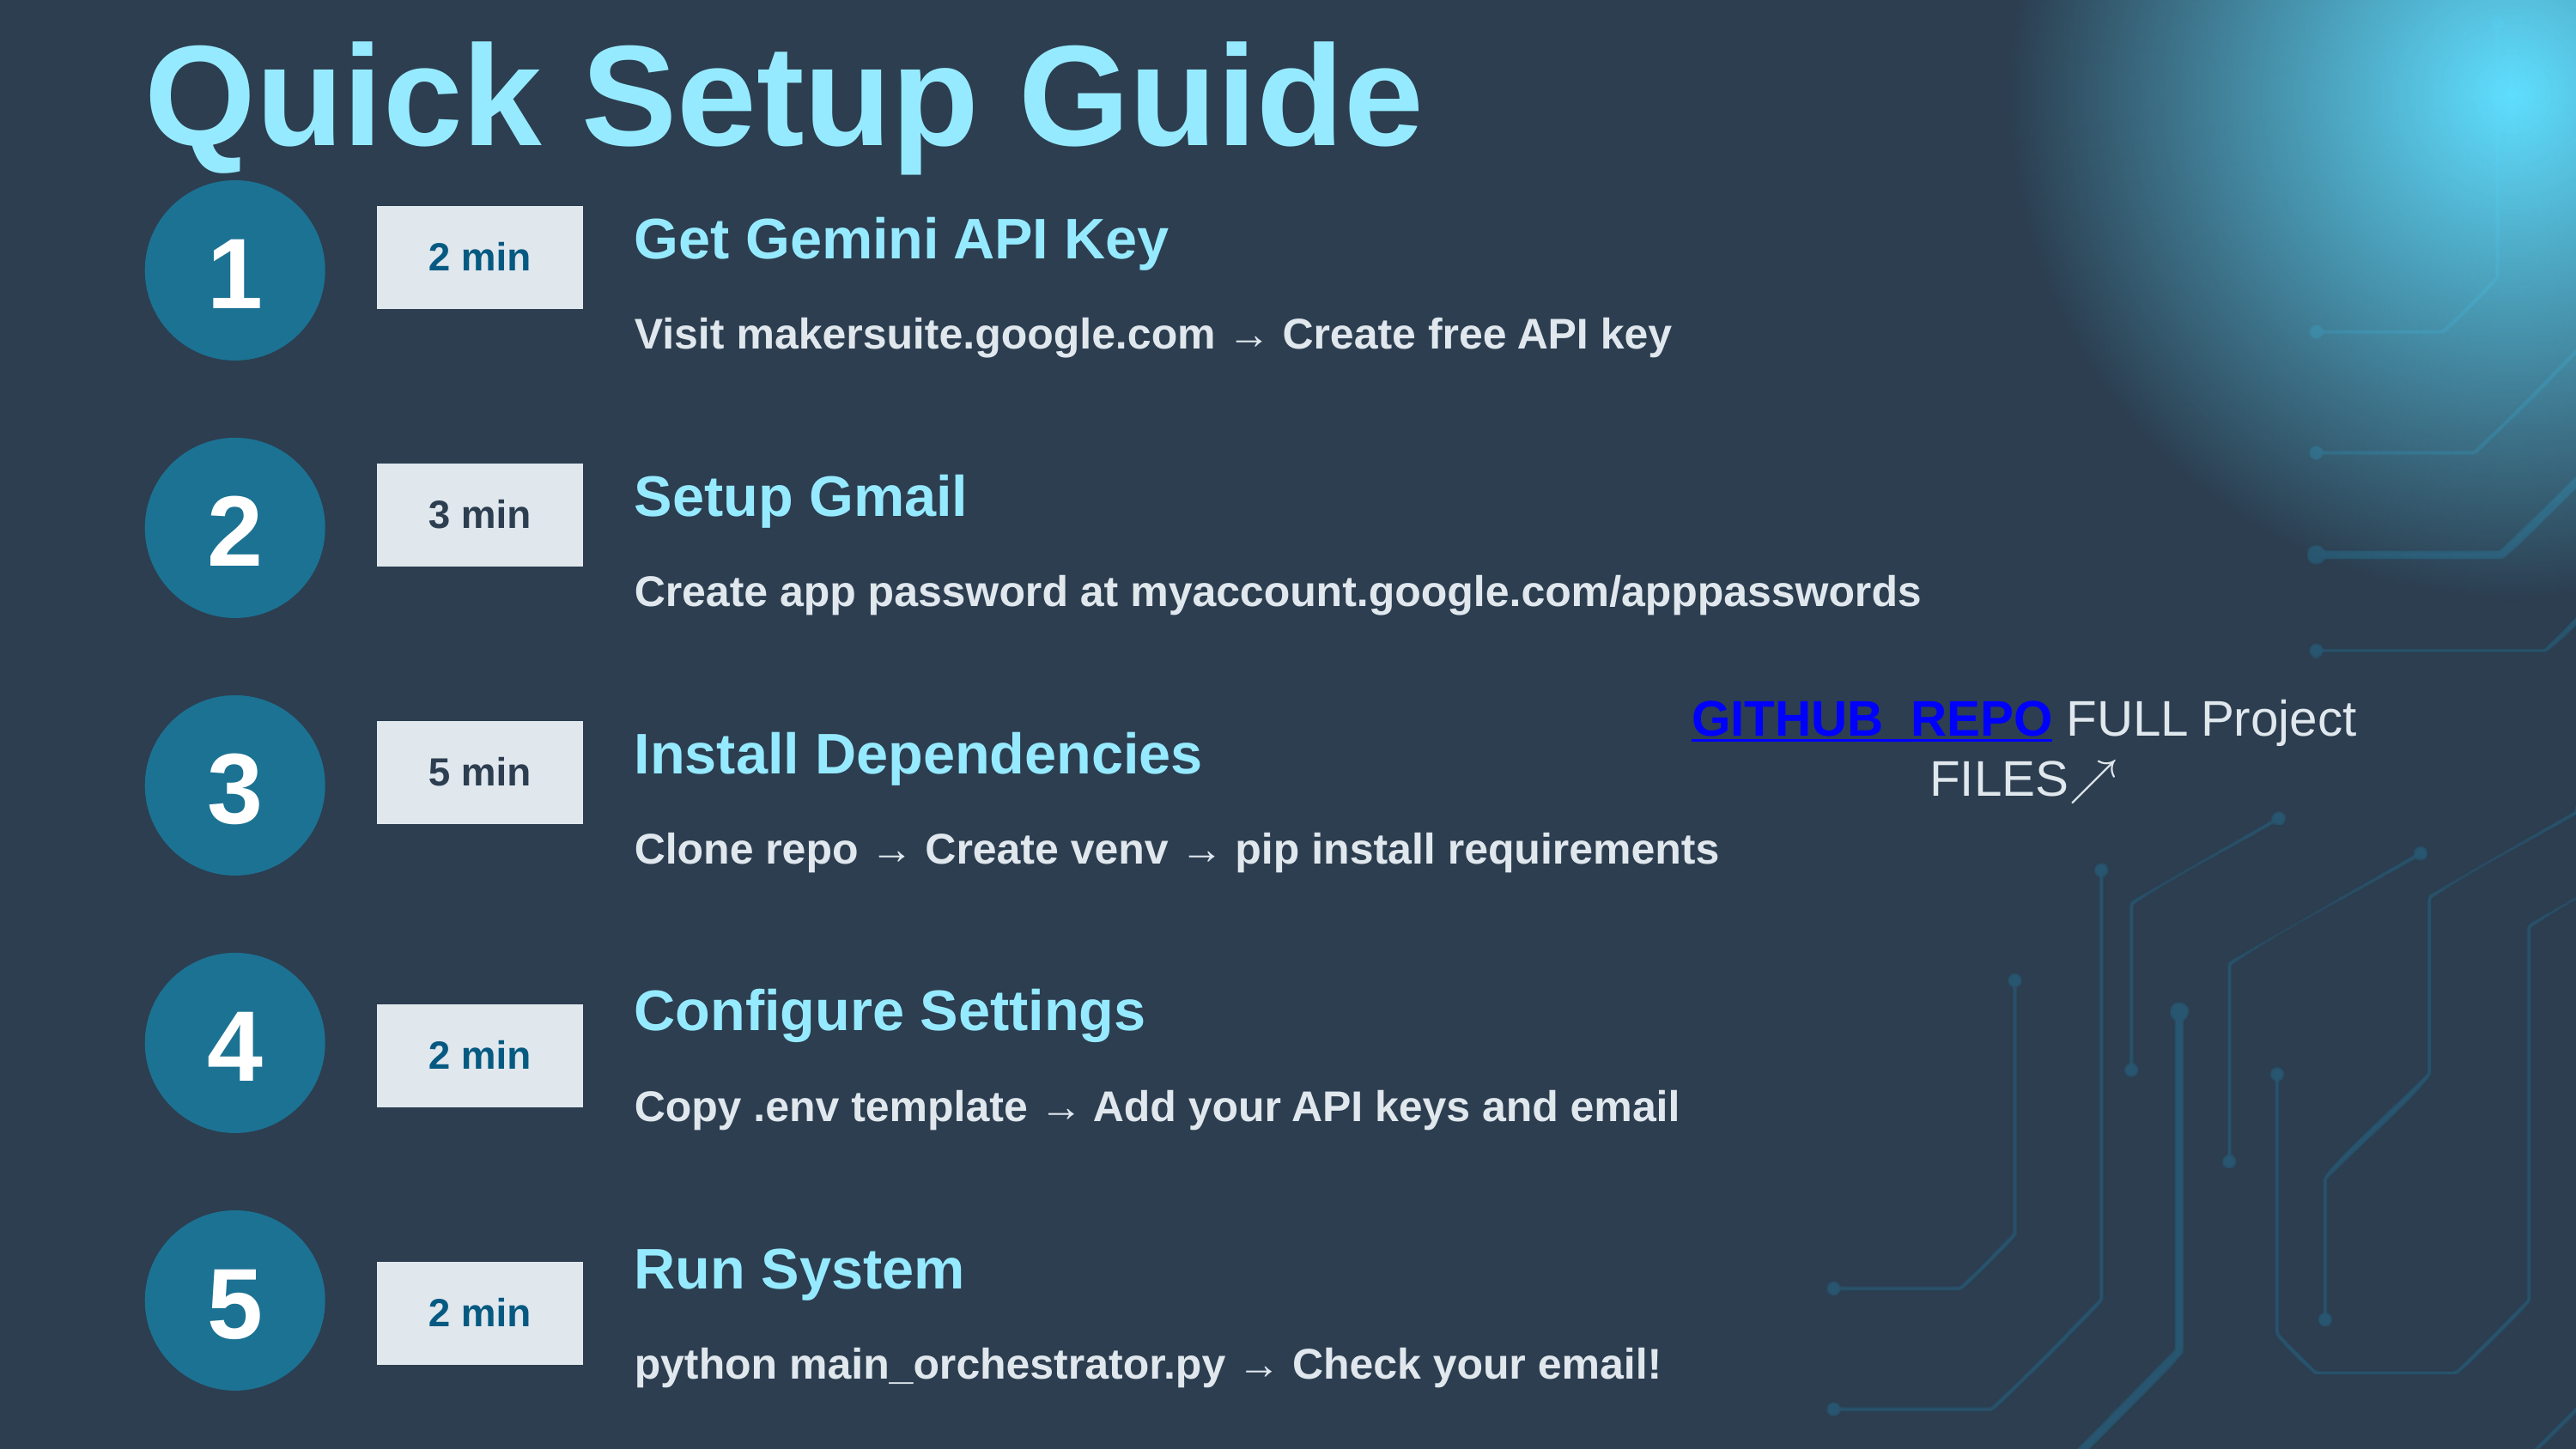

Quick Setup Guide

1

Get Gemini API Key

2 min

Visit makersuite.google.com → Create free API key

2

Setup Gmail

3 min

Create app password at myaccount.google.com/apppasswords
GITHUB_REPO FULL Project FILES↗️

3

Install Dependencies

5 min

Clone repo → Create venv → pip install requirements

4

Configure Settings

2 min

Copy .env template → Add your API keys and email

5

Run System

2 min

python main_orchestrator.py → Check your email!